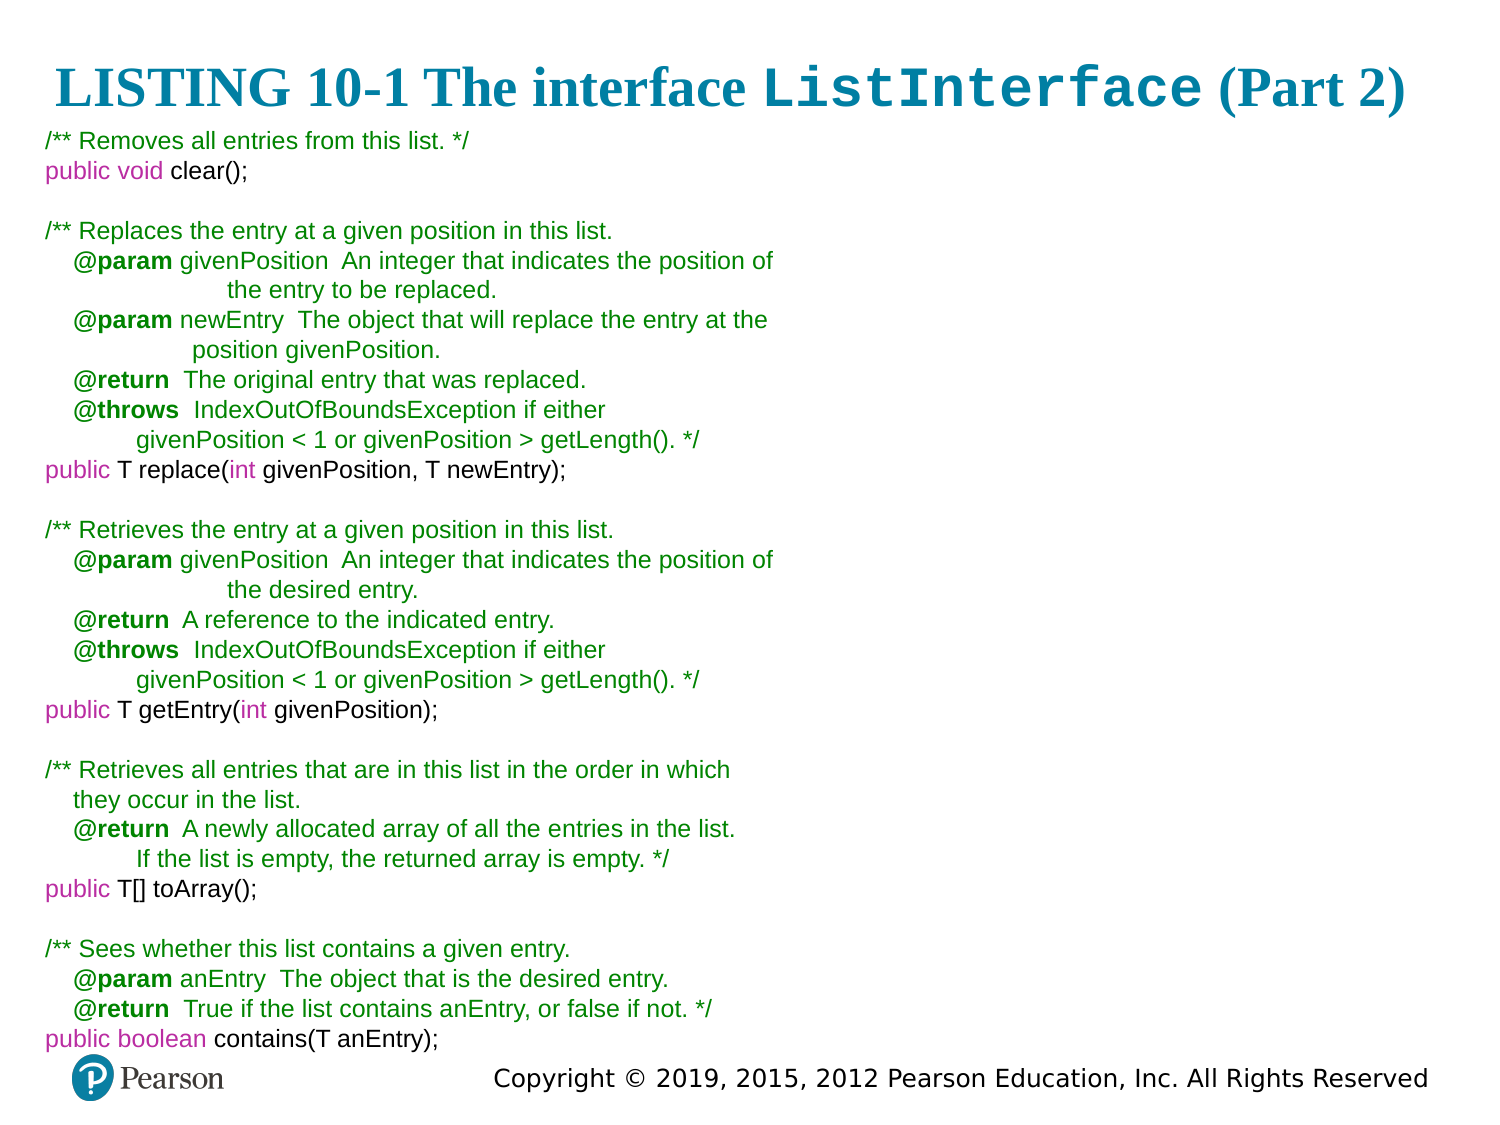

# LISTING 10-1 The interface ListInterface (Part 2)
   /** Removes all entries from this list. */
   public void clear();

   /** Replaces the entry at a given position in this list.
       @param givenPosition  An integer that indicates the position of
                             the entry to be replaced.
       @param newEntry  The object that will replace the entry at the
                        position givenPosition.
       @return  The original entry that was replaced.
       @throws  IndexOutOfBoundsException if either
                givenPosition < 1 or givenPosition > getLength(). */
   public T replace(int givenPosition, T newEntry);

   /** Retrieves the entry at a given position in this list.
       @param givenPosition  An integer that indicates the position of
                             the desired entry.
       @return  A reference to the indicated entry.
       @throws  IndexOutOfBoundsException if either
                givenPosition < 1 or givenPosition > getLength(). */
   public T getEntry(int givenPosition);

   /** Retrieves all entries that are in this list in the order in which
       they occur in the list.
       @return  A newly allocated array of all the entries in the list.
                If the list is empty, the returned array is empty. */
   public T[] toArray();

   /** Sees whether this list contains a given entry.
       @param anEntry  The object that is the desired entry.
       @return  True if the list contains anEntry, or false if not. */
   public boolean contains(T anEntry);